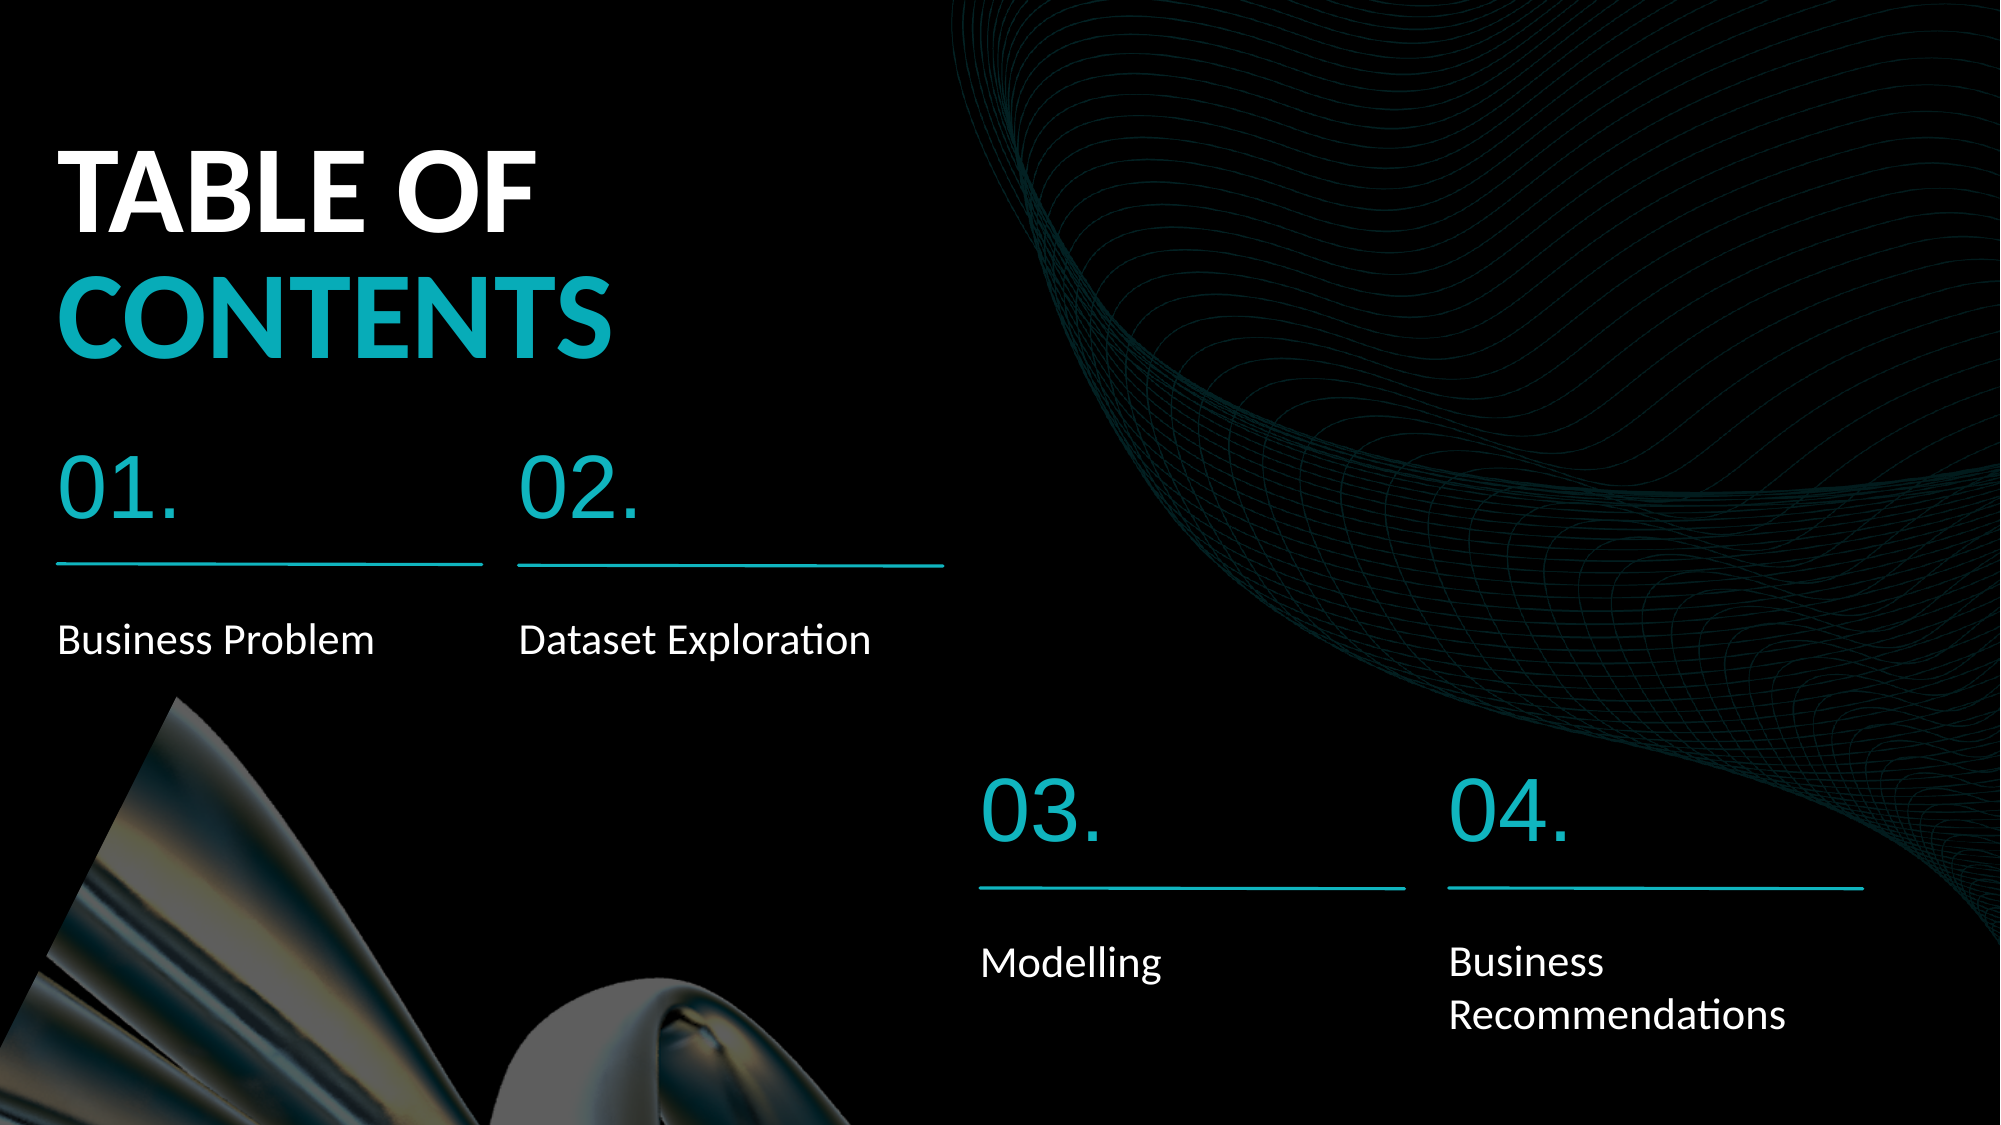

TABLE OF CONTENTS
01.
02.

Business Problem
Dataset Exploration
03.
04.

Business Recommendations
Modelling